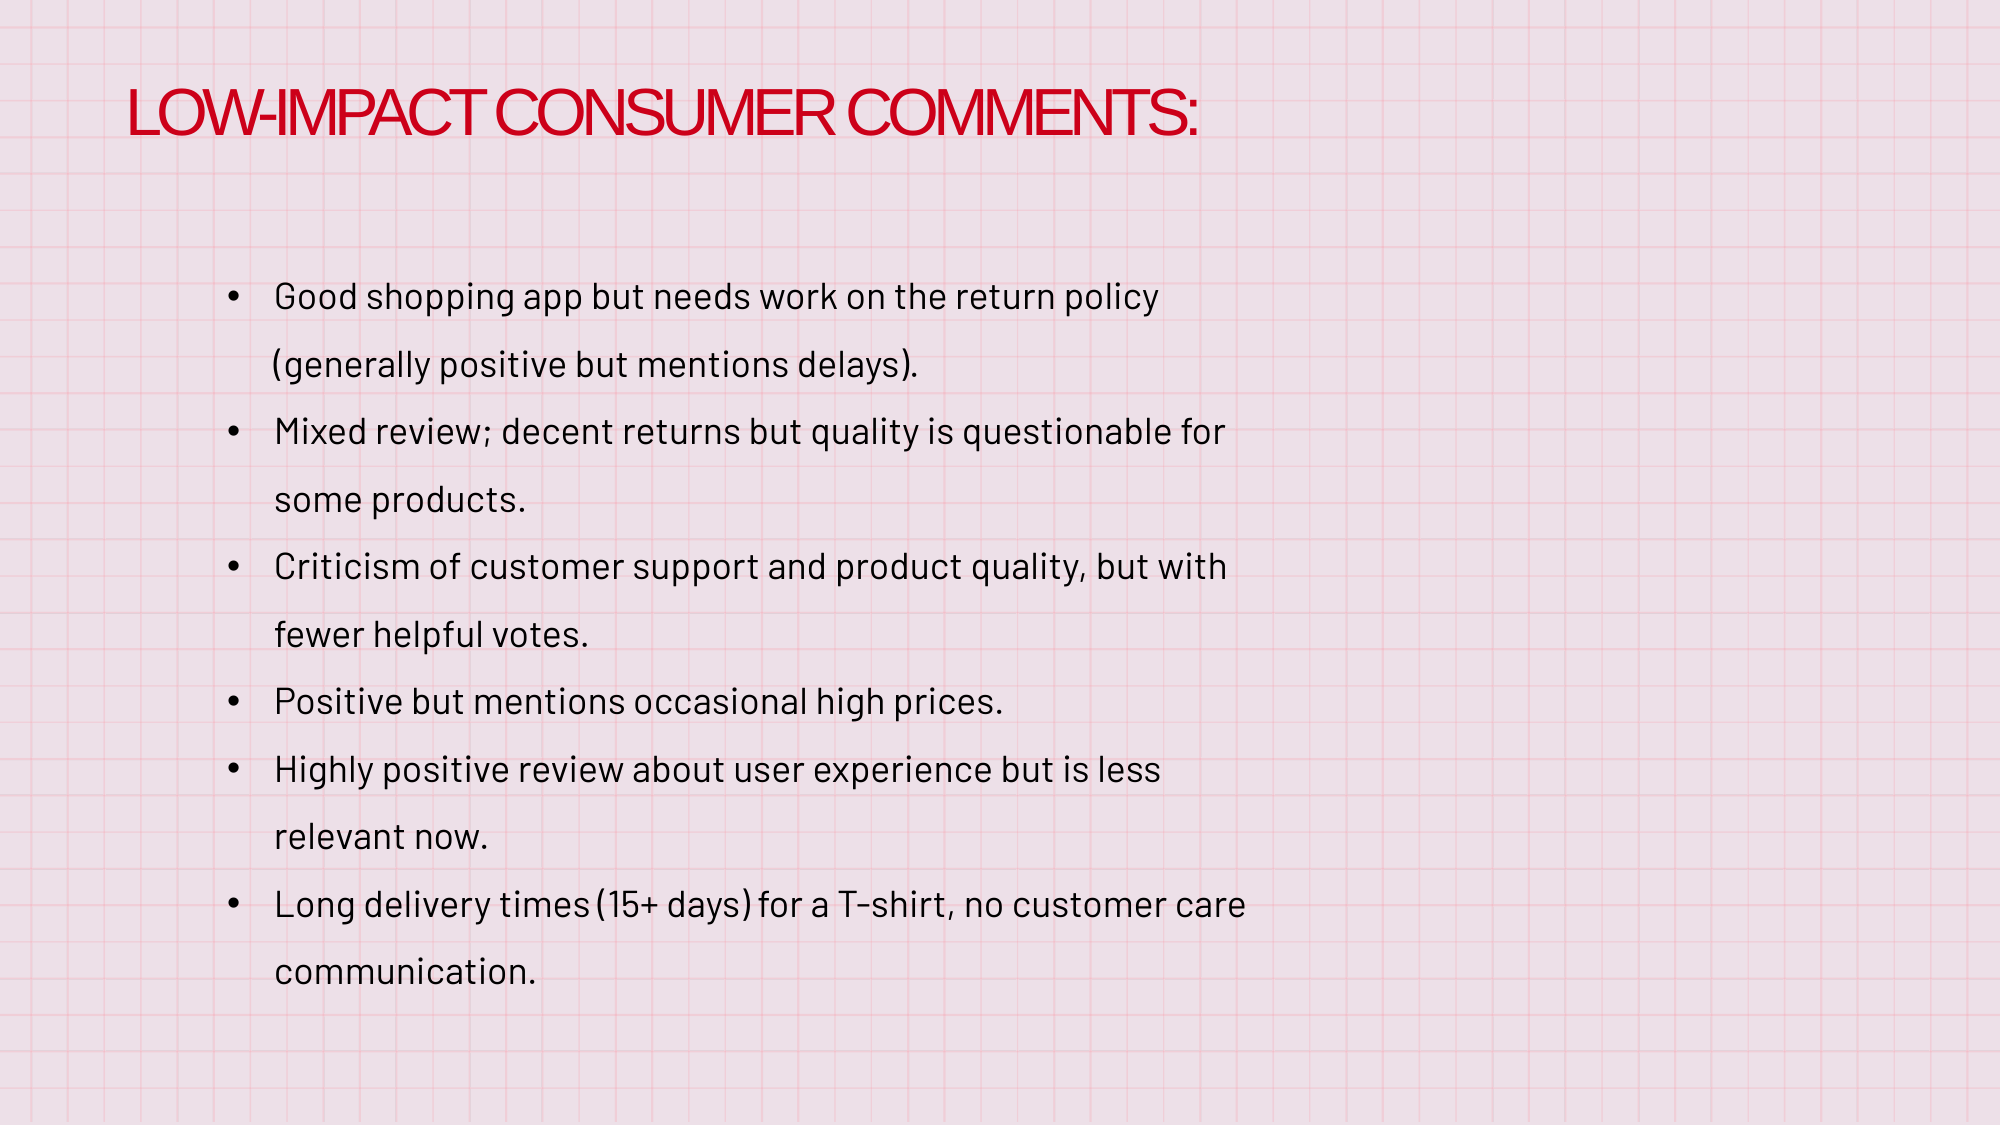

# low-impact consumer comments:
Good shopping app but needs work on the return policy (generally positive but mentions delays).
Mixed review; decent returns but quality is questionable for some products.
Criticism of customer support and product quality, but with fewer helpful votes.
Positive but mentions occasional high prices.
Highly positive review about user experience but is less relevant now.
Long delivery times (15+ days) for a T-shirt, no customer care communication.